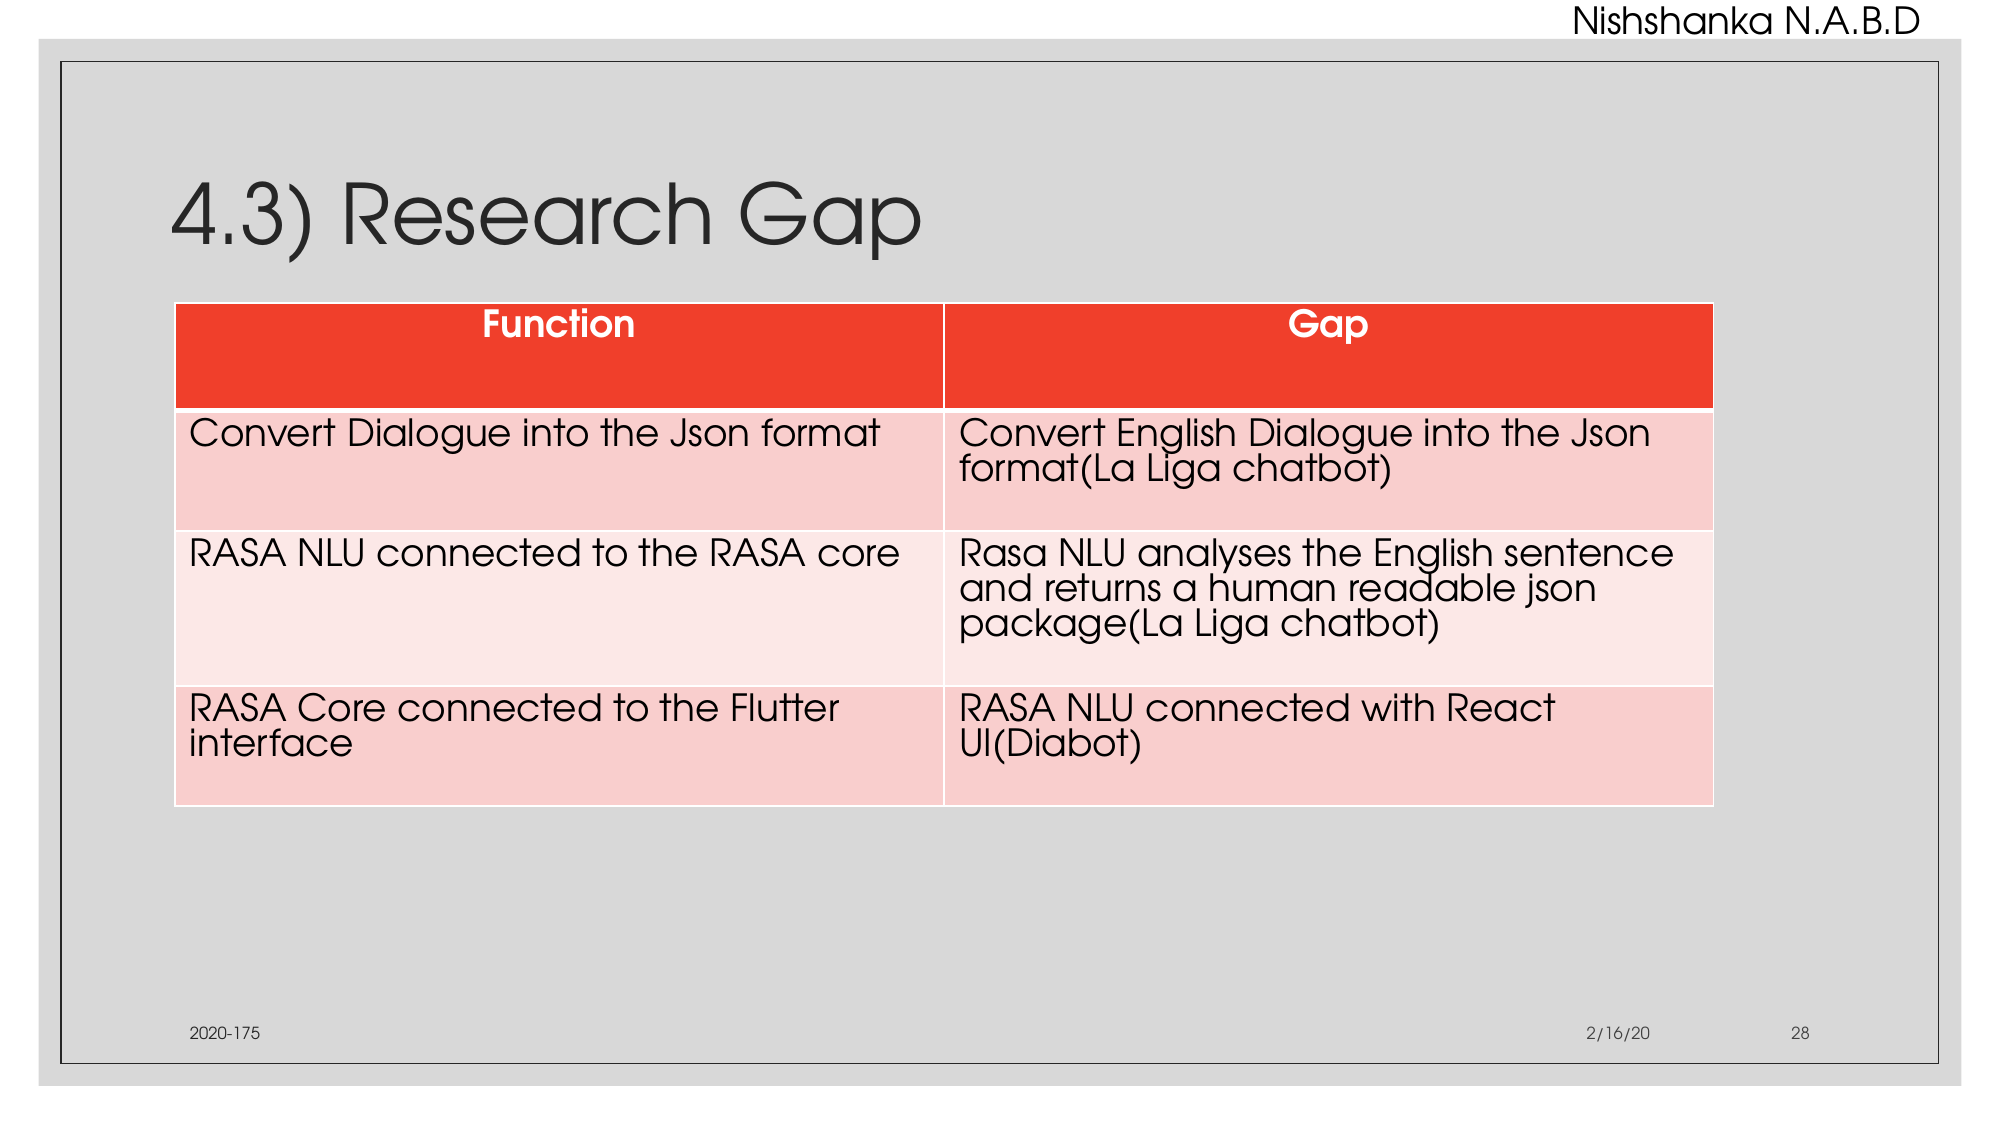

Nishshanka N.A.B.D

# 4.3) Research Gap
| Function | Gap |
| --- | --- |
| Convert Dialogue into the Json format | Convert English Dialogue into the Json format(La Liga chatbot) |
| RASA NLU connected to the RASA core | Rasa NLU analyses the English sentence and returns a human readable json package(La Liga chatbot) |
| RASA Core connected to the Flutter interface | RASA NLU connected with React UI(Diabot) |
2020-175
2/16/20
28